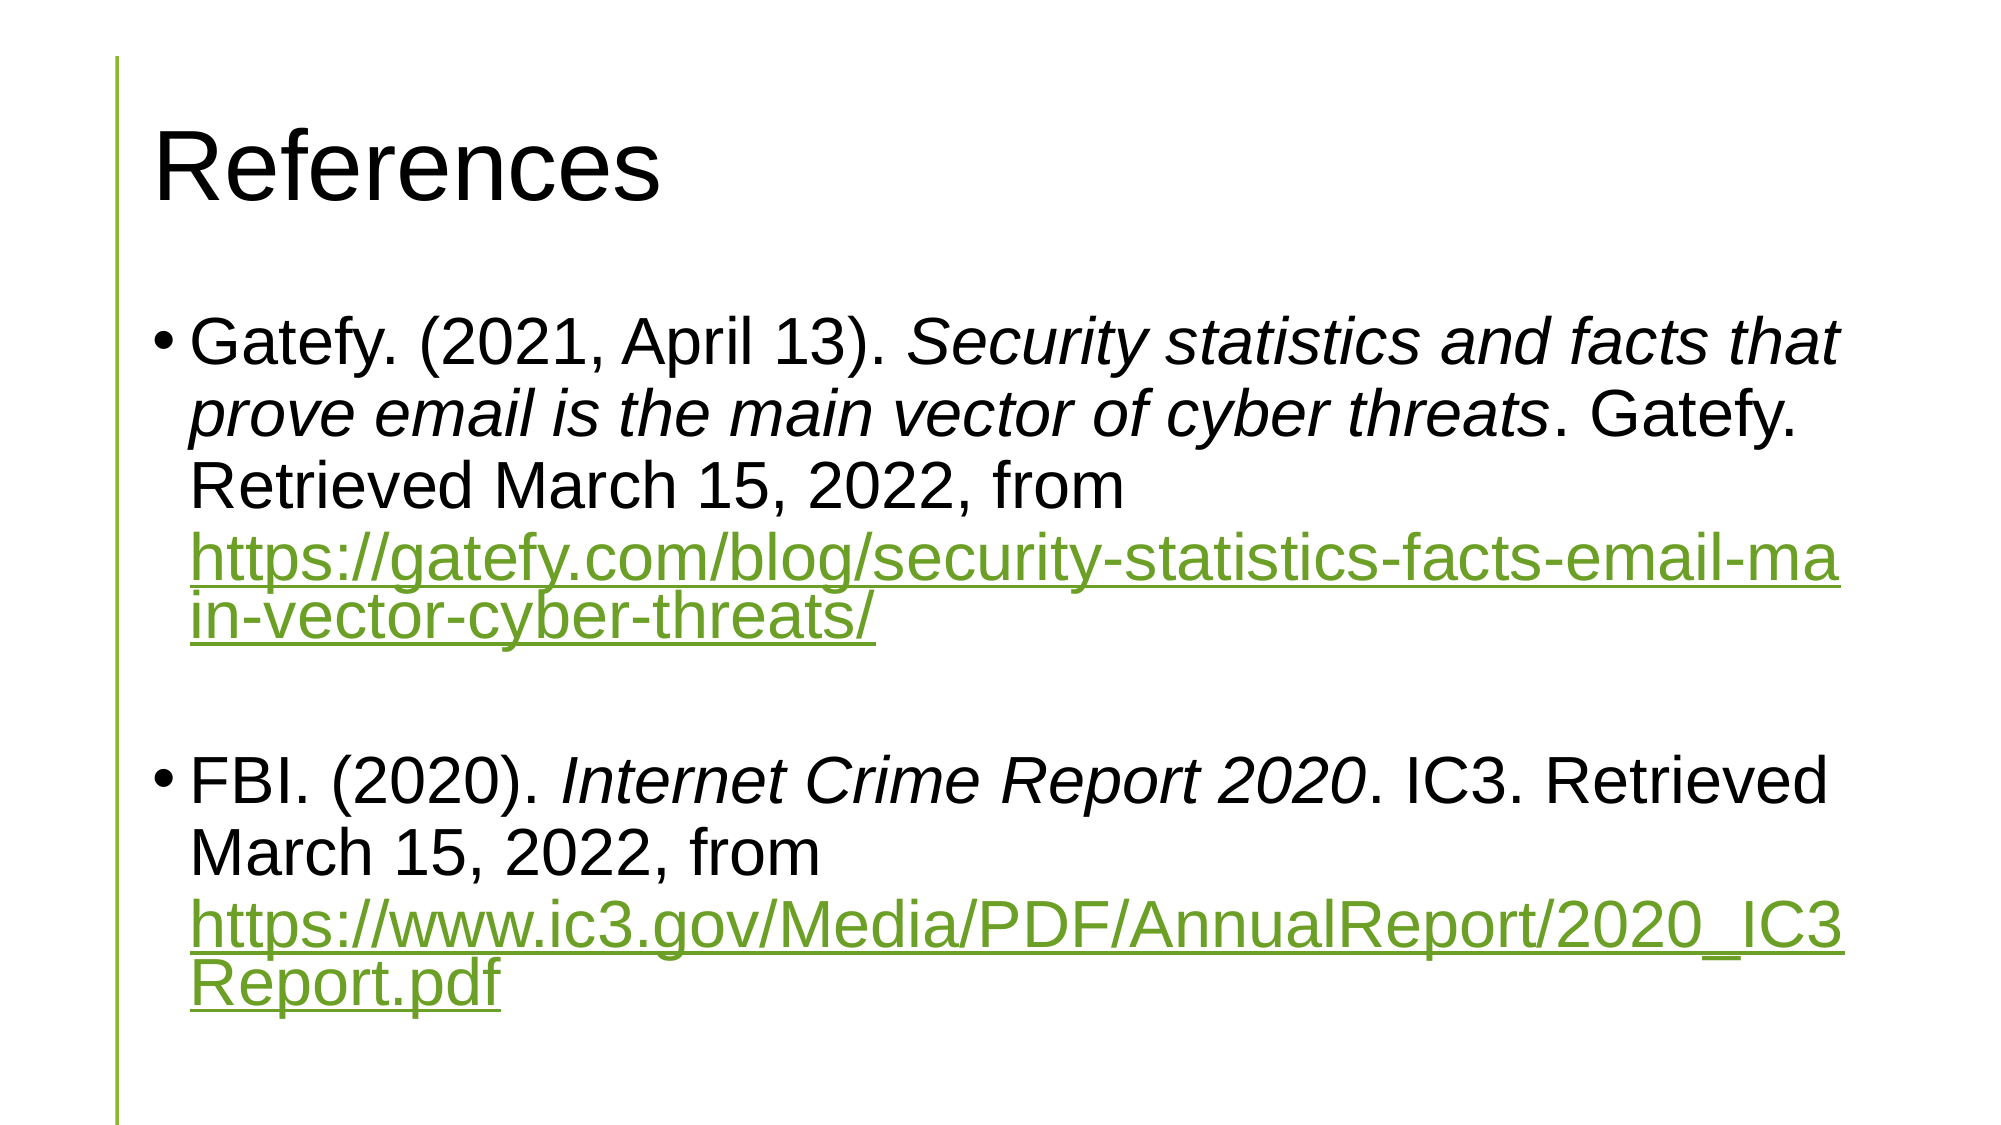

# References
Gatefy. (2021, April 13). Security statistics and facts that prove email is the main vector of cyber threats. Gatefy. Retrieved March 15, 2022, from https://gatefy.com/blog/security-statistics-facts-email-main-vector-cyber-threats/
FBI. (2020). Internet Crime Report 2020. IC3. Retrieved March 15, 2022, from https://www.ic3.gov/Media/PDF/AnnualReport/2020_IC3Report.pdf